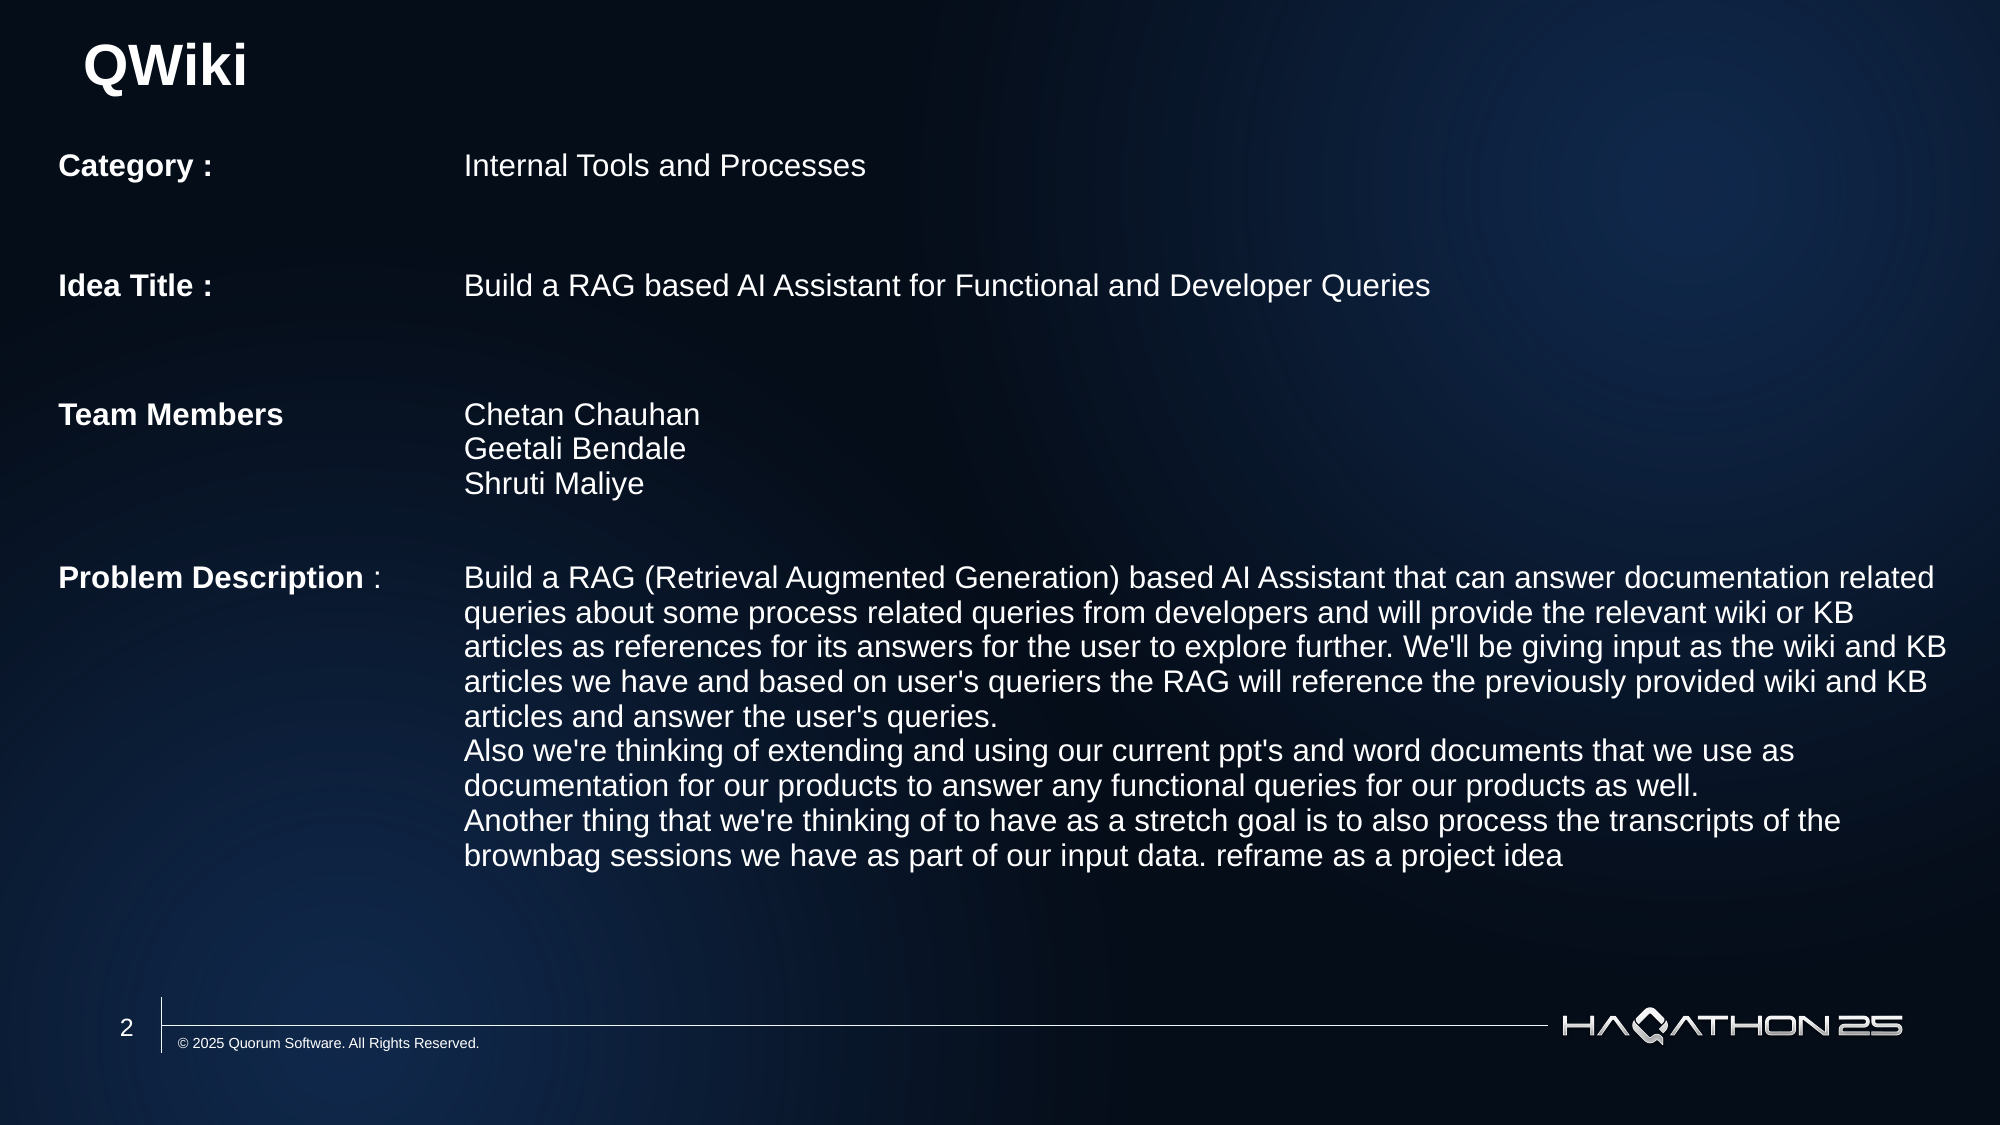

QWiki
| Category​ : | Internal Tools and Processes |
| --- | --- |
| Idea Title : | Build a RAG based AI Assistant for Functional and Developer Queries |
| Team Members​ | Chetan Chauhan Geetali Bendale Shruti Maliye |
| Problem Description​ : | Build a RAG (Retrieval Augmented Generation) based AI Assistant that can answer documentation related queries about some process related queries from developers and will provide the relevant wiki or KB articles as references for its answers for the user to explore further. We'll be giving input as the wiki and KB articles we have and based on user's queriers the RAG will reference the previously provided wiki and KB articles and answer the user's queries. Also we're thinking of extending and using our current ppt's and word documents that we use as documentation for our products to answer any functional queries for our products as well. Another thing that we're thinking of to have as a stretch goal is to also process the transcripts of the brownbag sessions we have as part of our input data. reframe as a project idea |
2